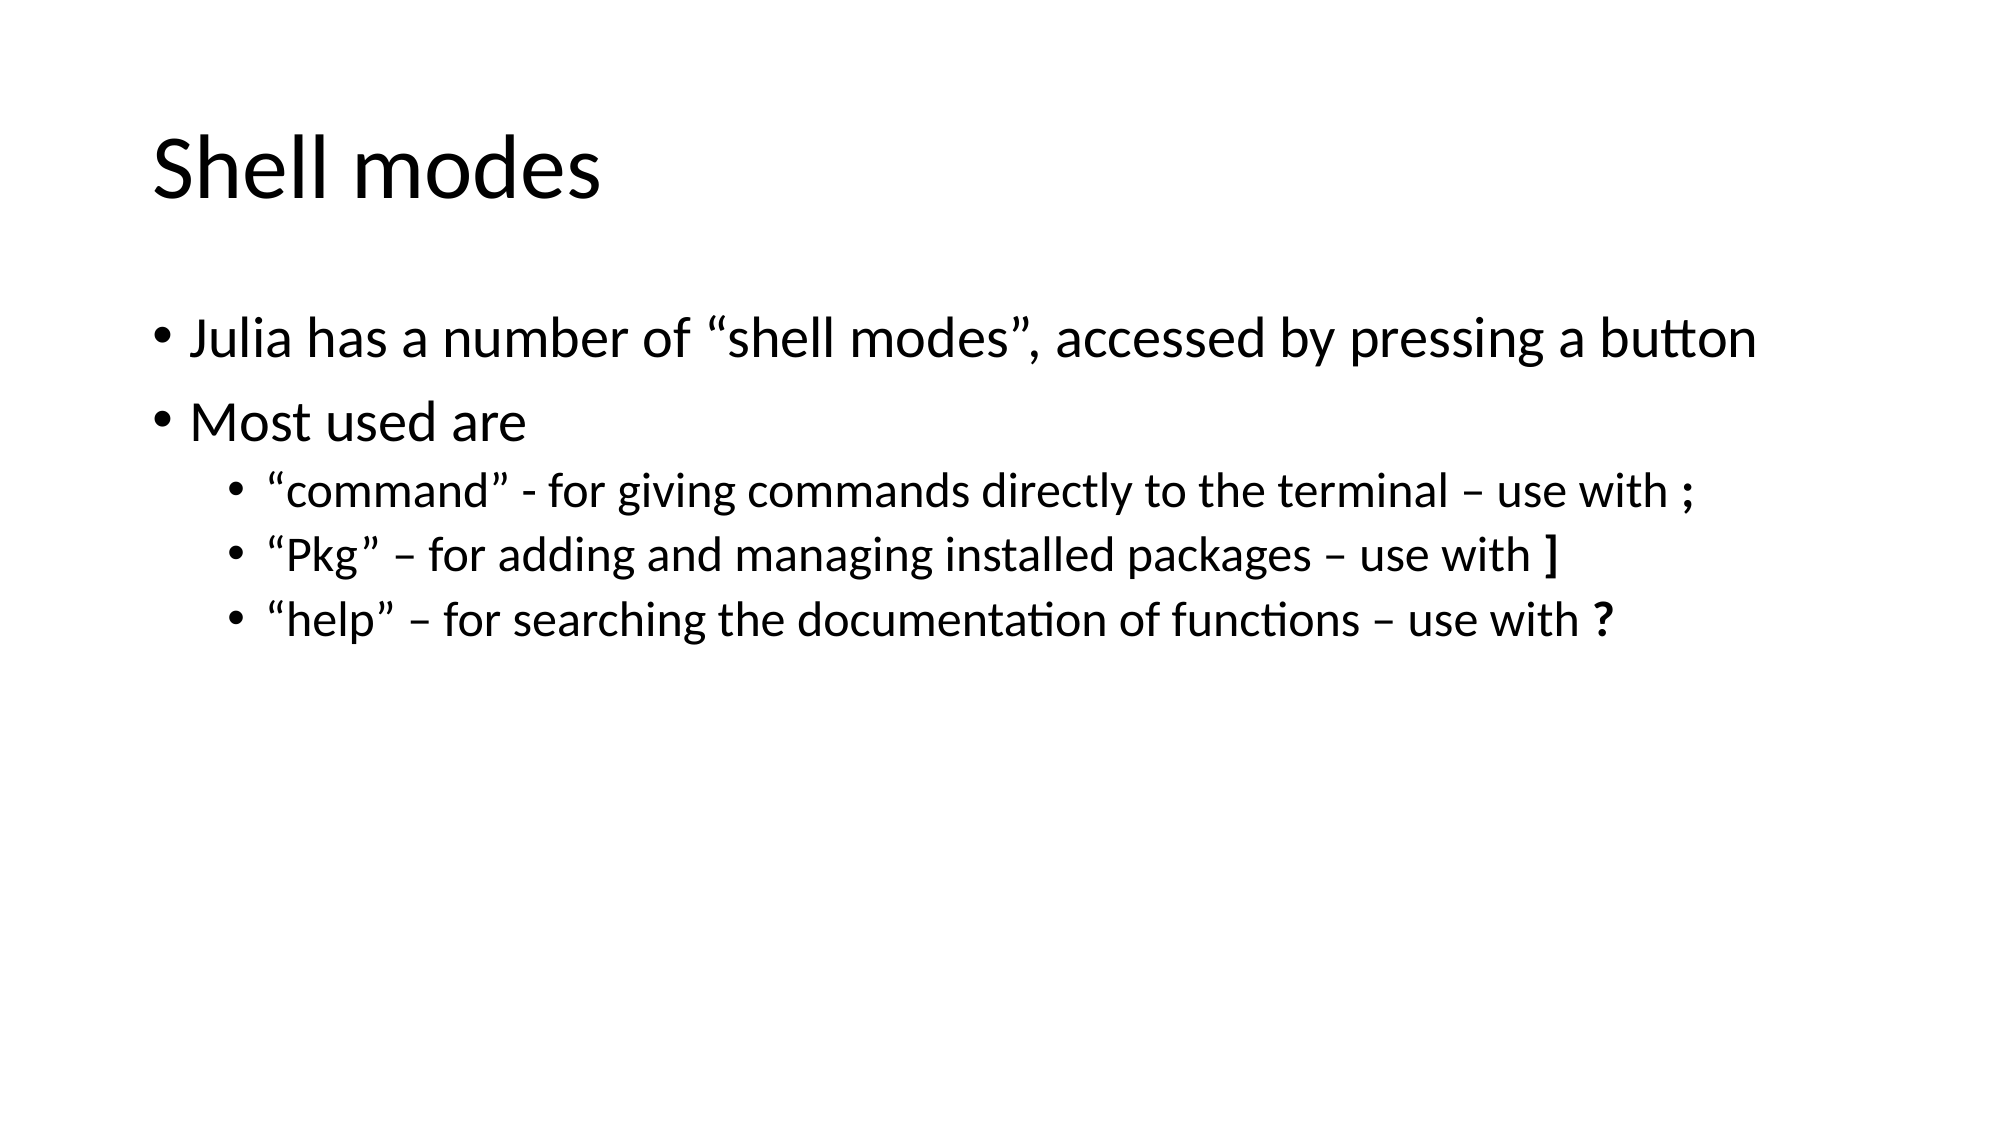

# Shell modes
Julia has a number of “shell modes”, accessed by pressing a button
Most used are
“command” - for giving commands directly to the terminal – use with ;
“Pkg” – for adding and managing installed packages – use with ]
“help” – for searching the documentation of functions – use with ?